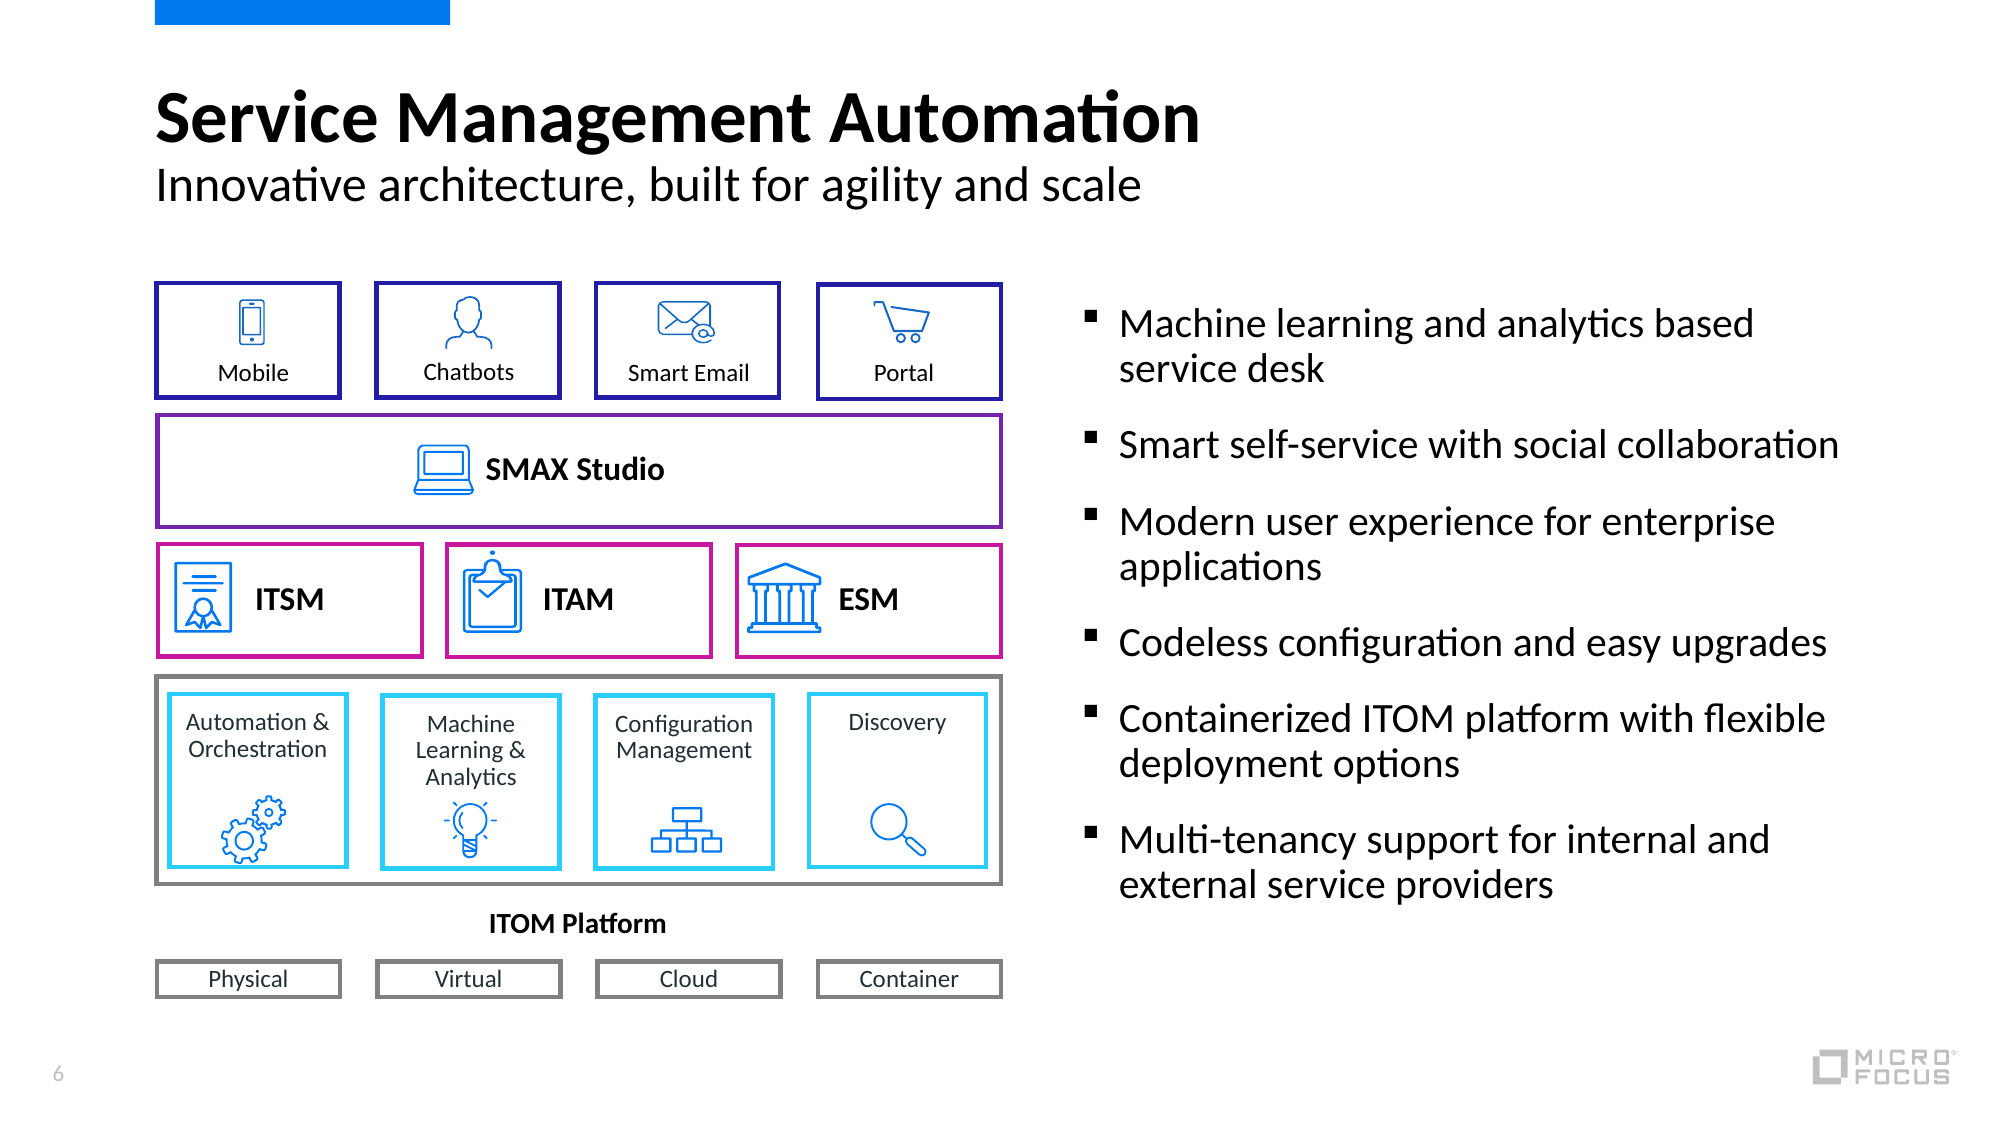

# Service Management Automation

Innovative architecture, built for agility and scale

Machine learning and analytics based service desk
Smart self-service with social collaboration
Modern user experience for enterprise applications
Codeless configuration and easy upgrades
Containerized ITOM platform with flexible deployment options
Multi-tenancy support for internal and external service providers

Chatbots
Mobile
Smart Email
Portal
SMAX Studio

ITSM
ITAM
ESM

Automation & Orchestration
Discovery
Machine Learning & Analytics
Configuration Management

ITOM Platform
Physical
Virtual
Cloud
Container
6